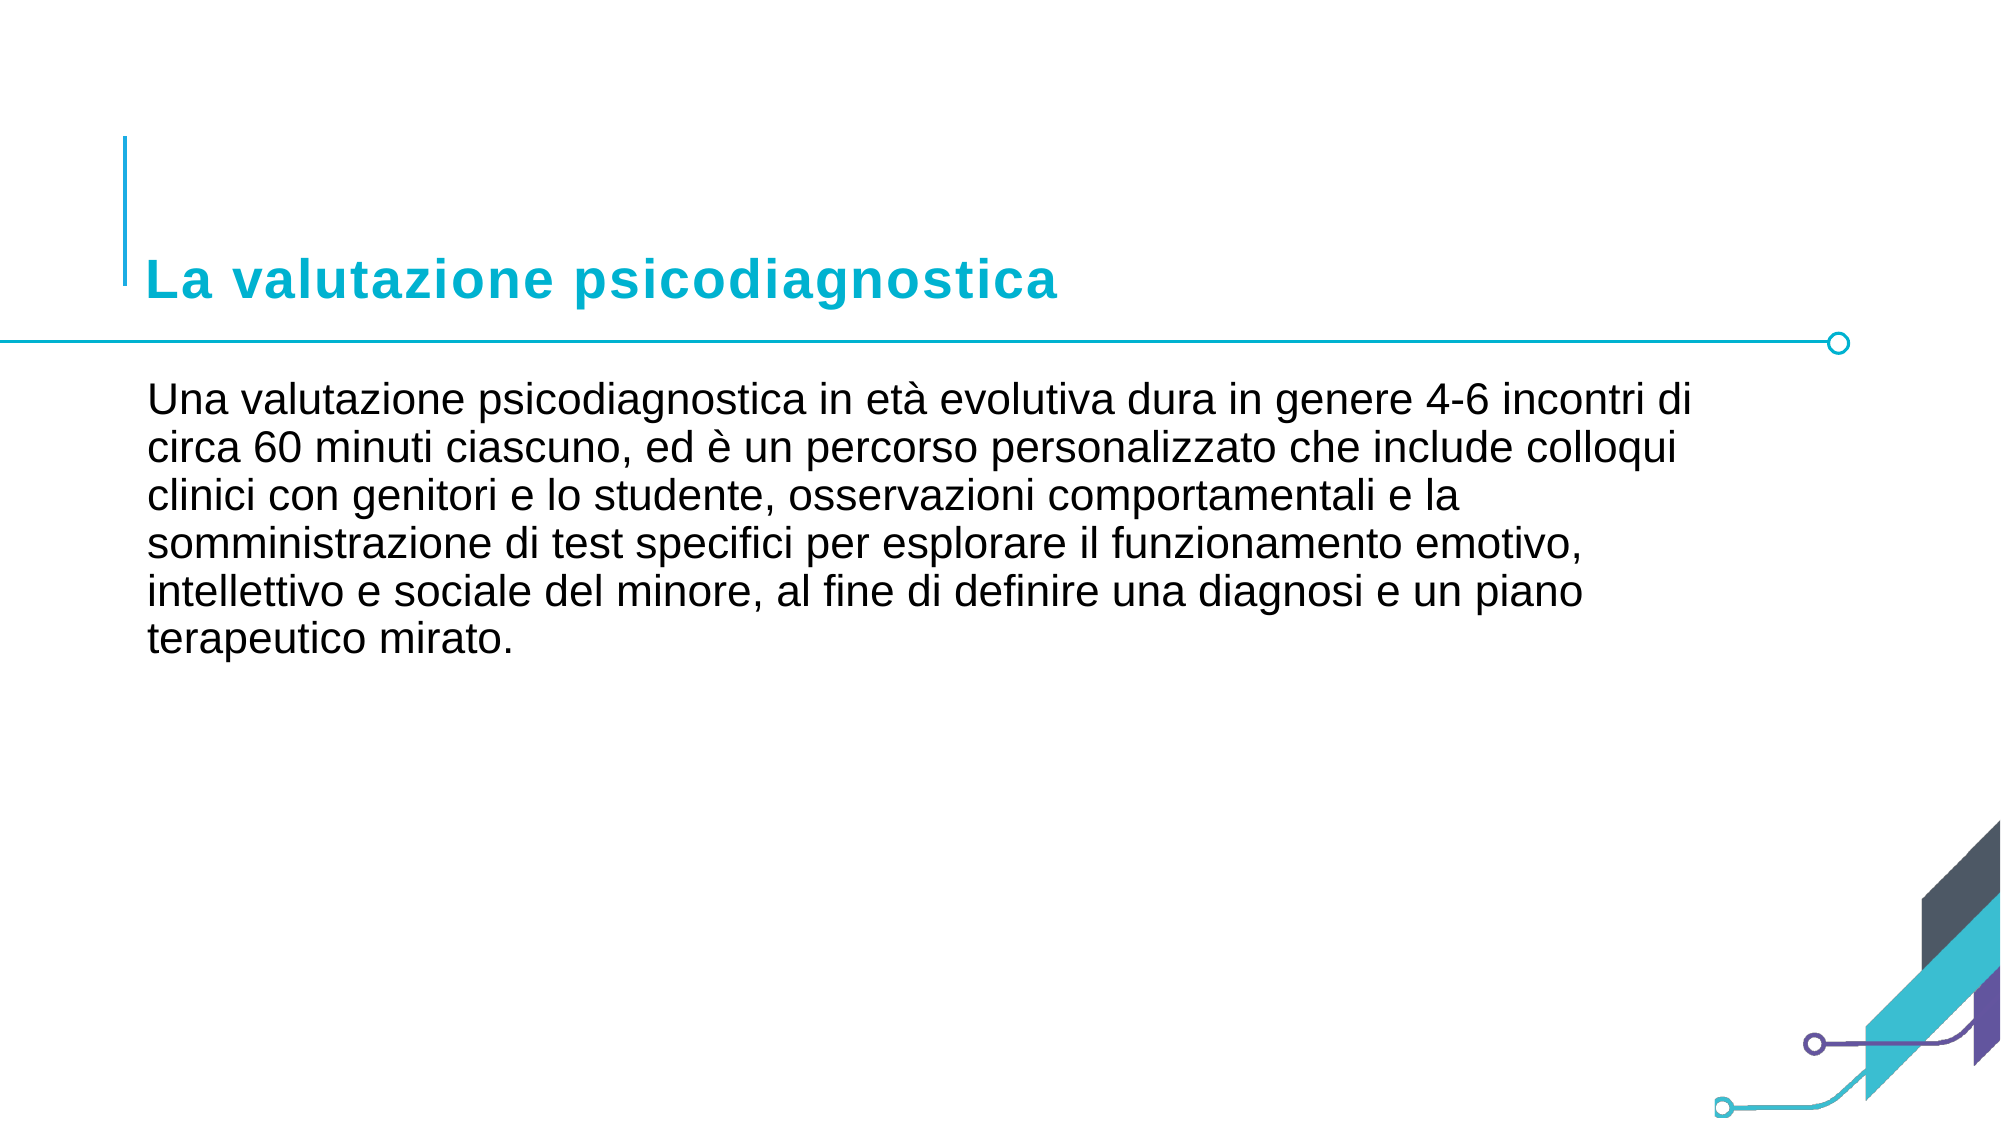

# La valutazione psicodiagnostica
Una valutazione psicodiagnostica in età evolutiva dura in genere 4-6 incontri di circa 60 minuti ciascuno, ed è un percorso personalizzato che include colloqui clinici con genitori e lo studente, osservazioni comportamentali e la somministrazione di test specifici per esplorare il funzionamento emotivo, intellettivo e sociale del minore, al fine di definire una diagnosi e un piano terapeutico mirato.